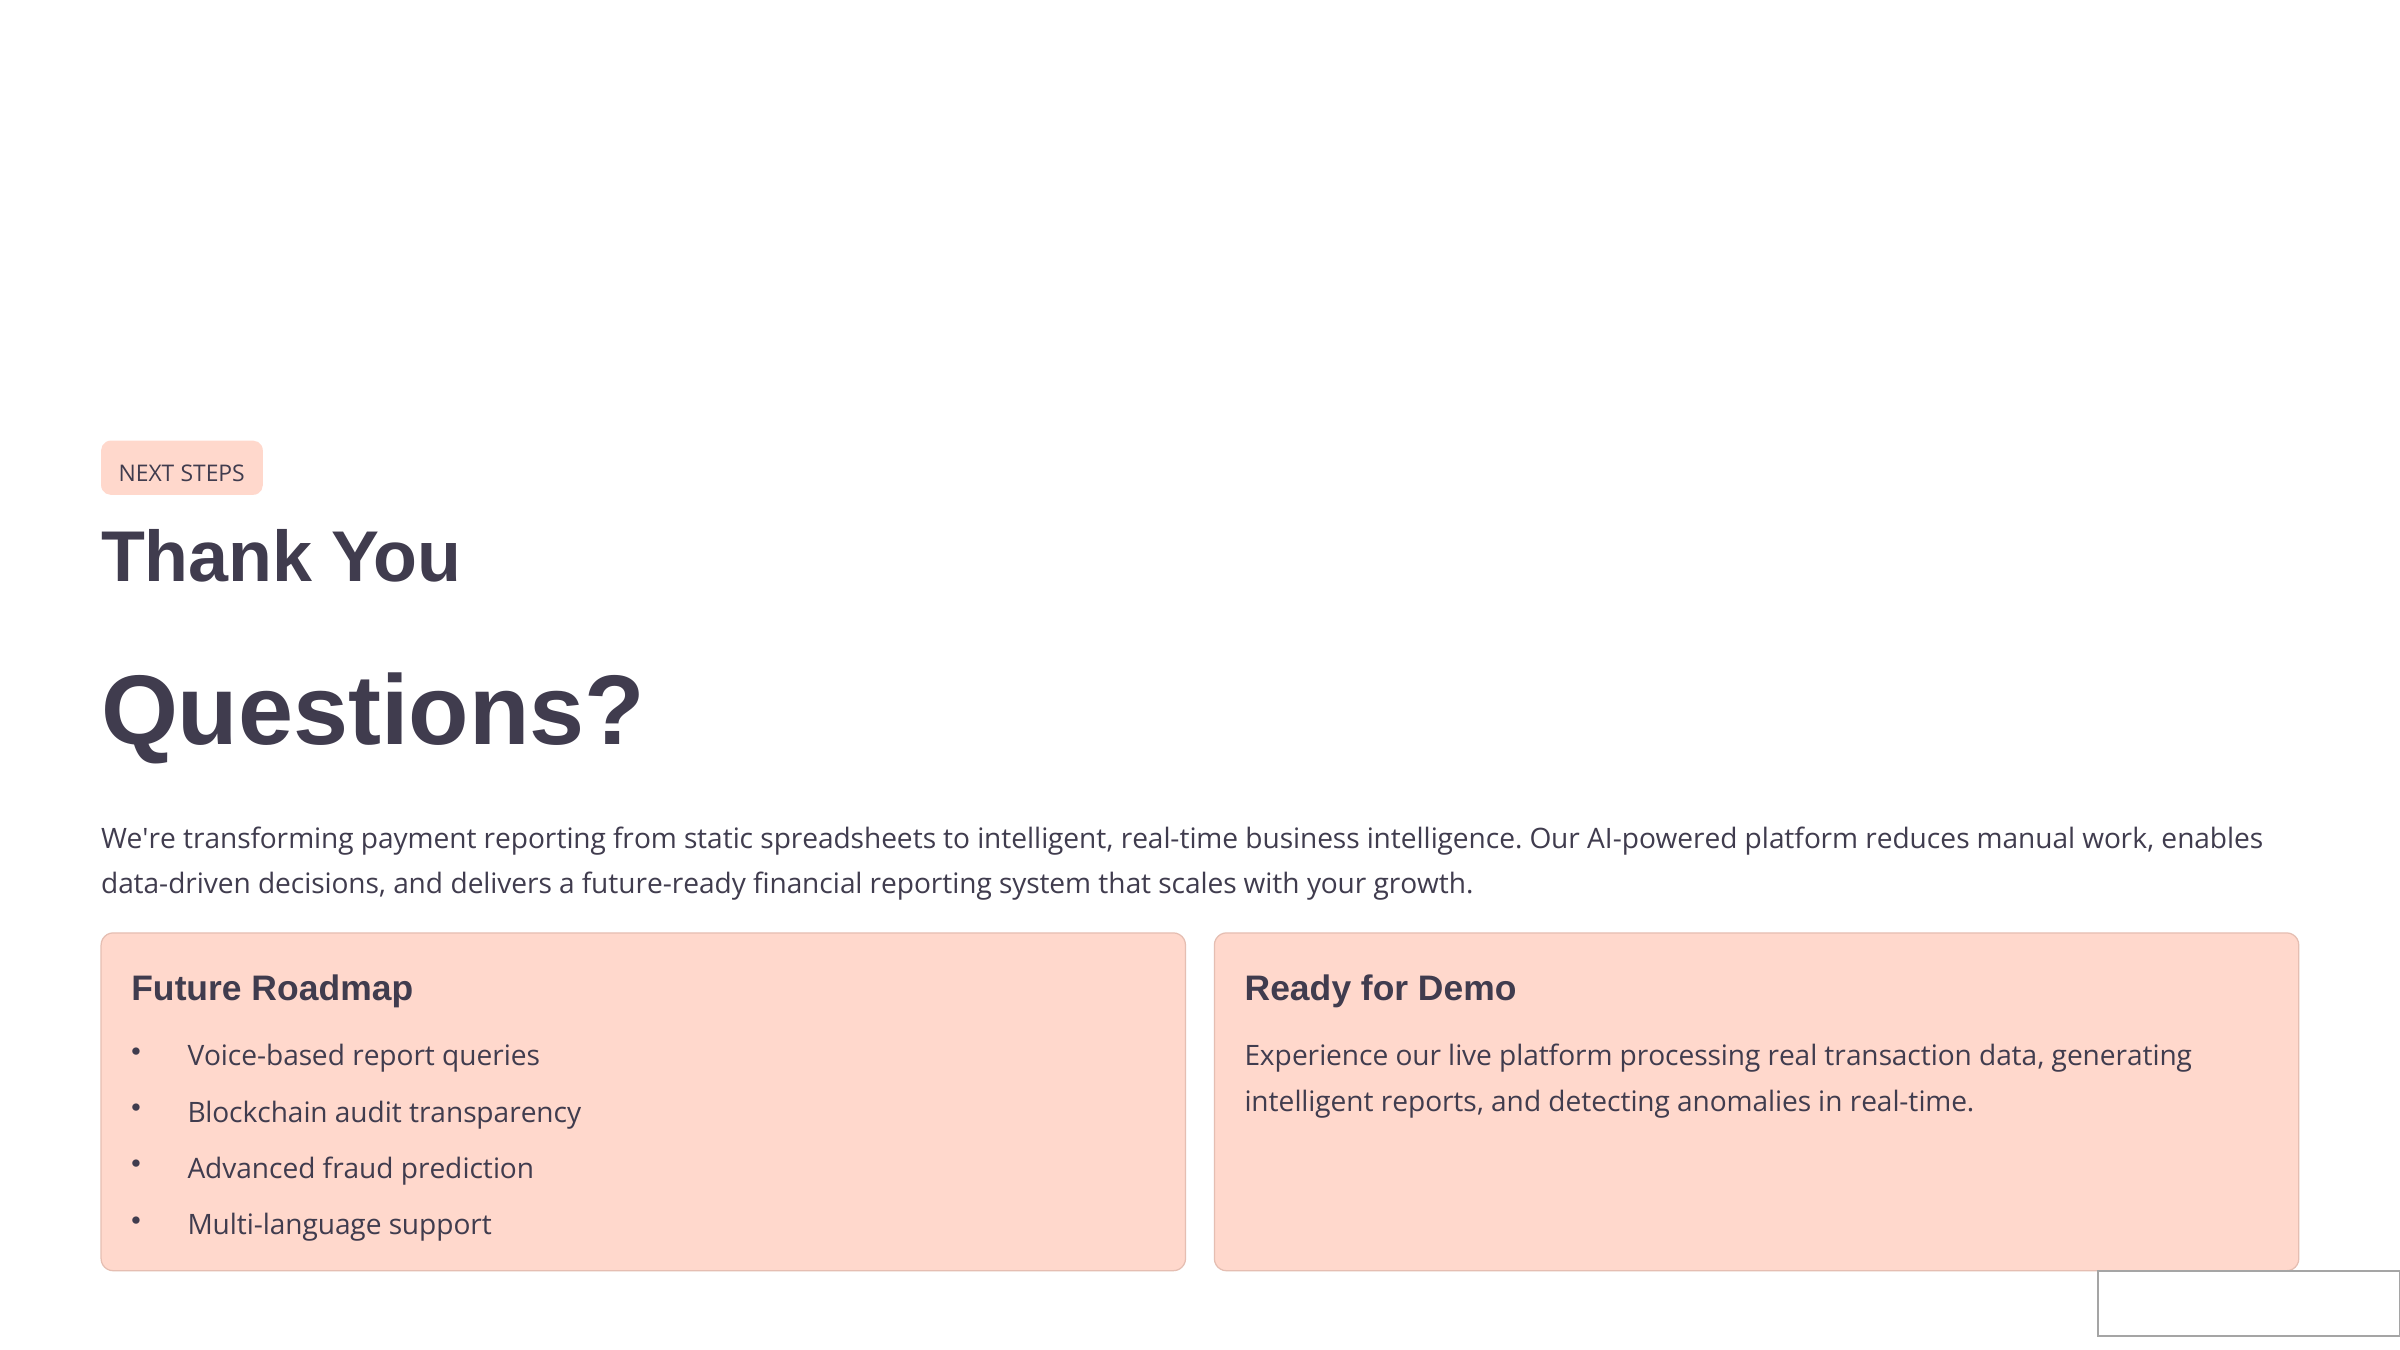

NEXT STEPS
Thank You
Questions?
We're transforming payment reporting from static spreadsheets to intelligent, real-time business intelligence. Our AI-powered platform reduces manual work, enables data-driven decisions, and delivers a future-ready financial reporting system that scales with your growth.

Future Roadmap
Ready for Demo
Voice-based report queries
Experience our live platform processing real transaction data, generating intelligent reports, and detecting anomalies in real-time.
Blockchain audit transparency
Advanced fraud prediction
Multi-language support